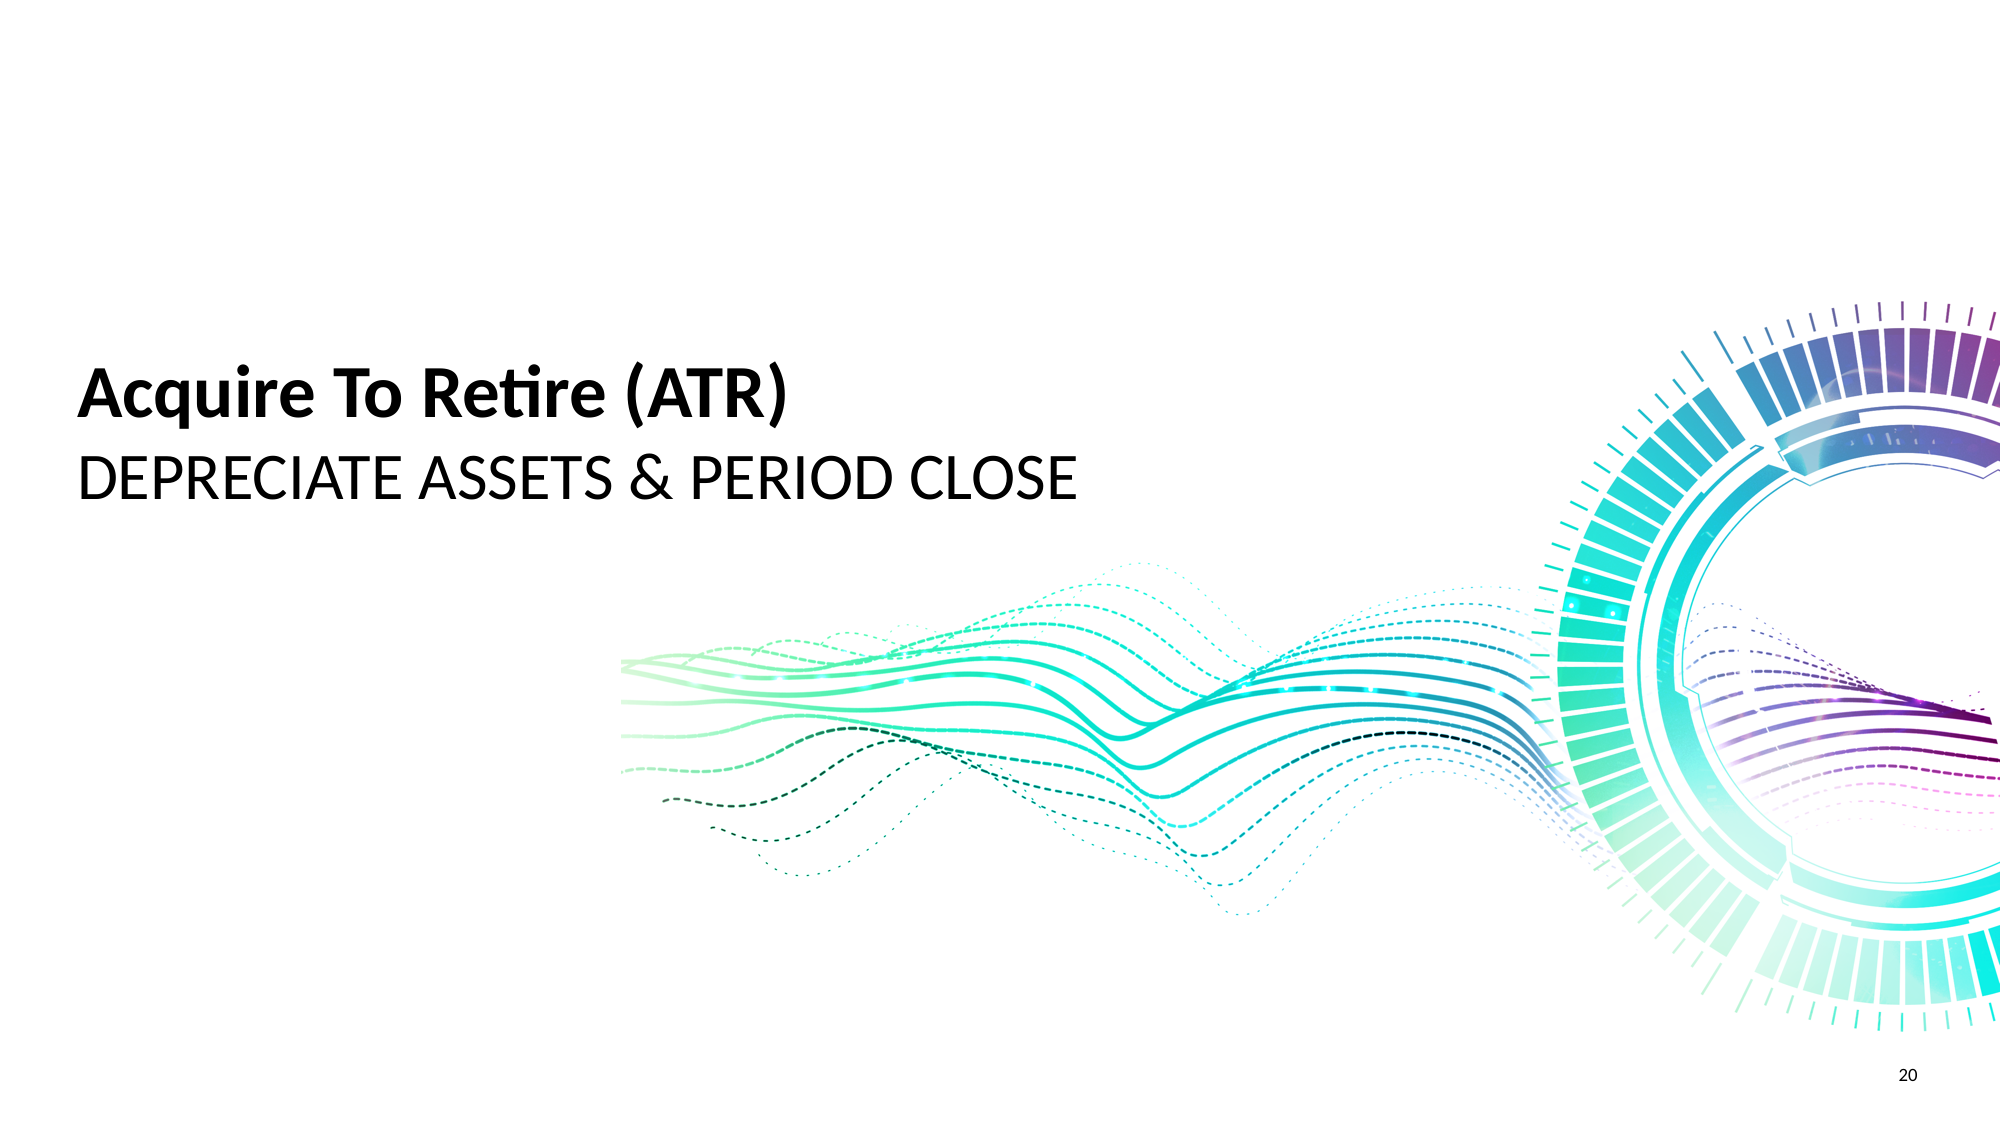

# Acquire To Retire (ATR)
DEPRECIATE ASSETS & PERIOD CLOSE